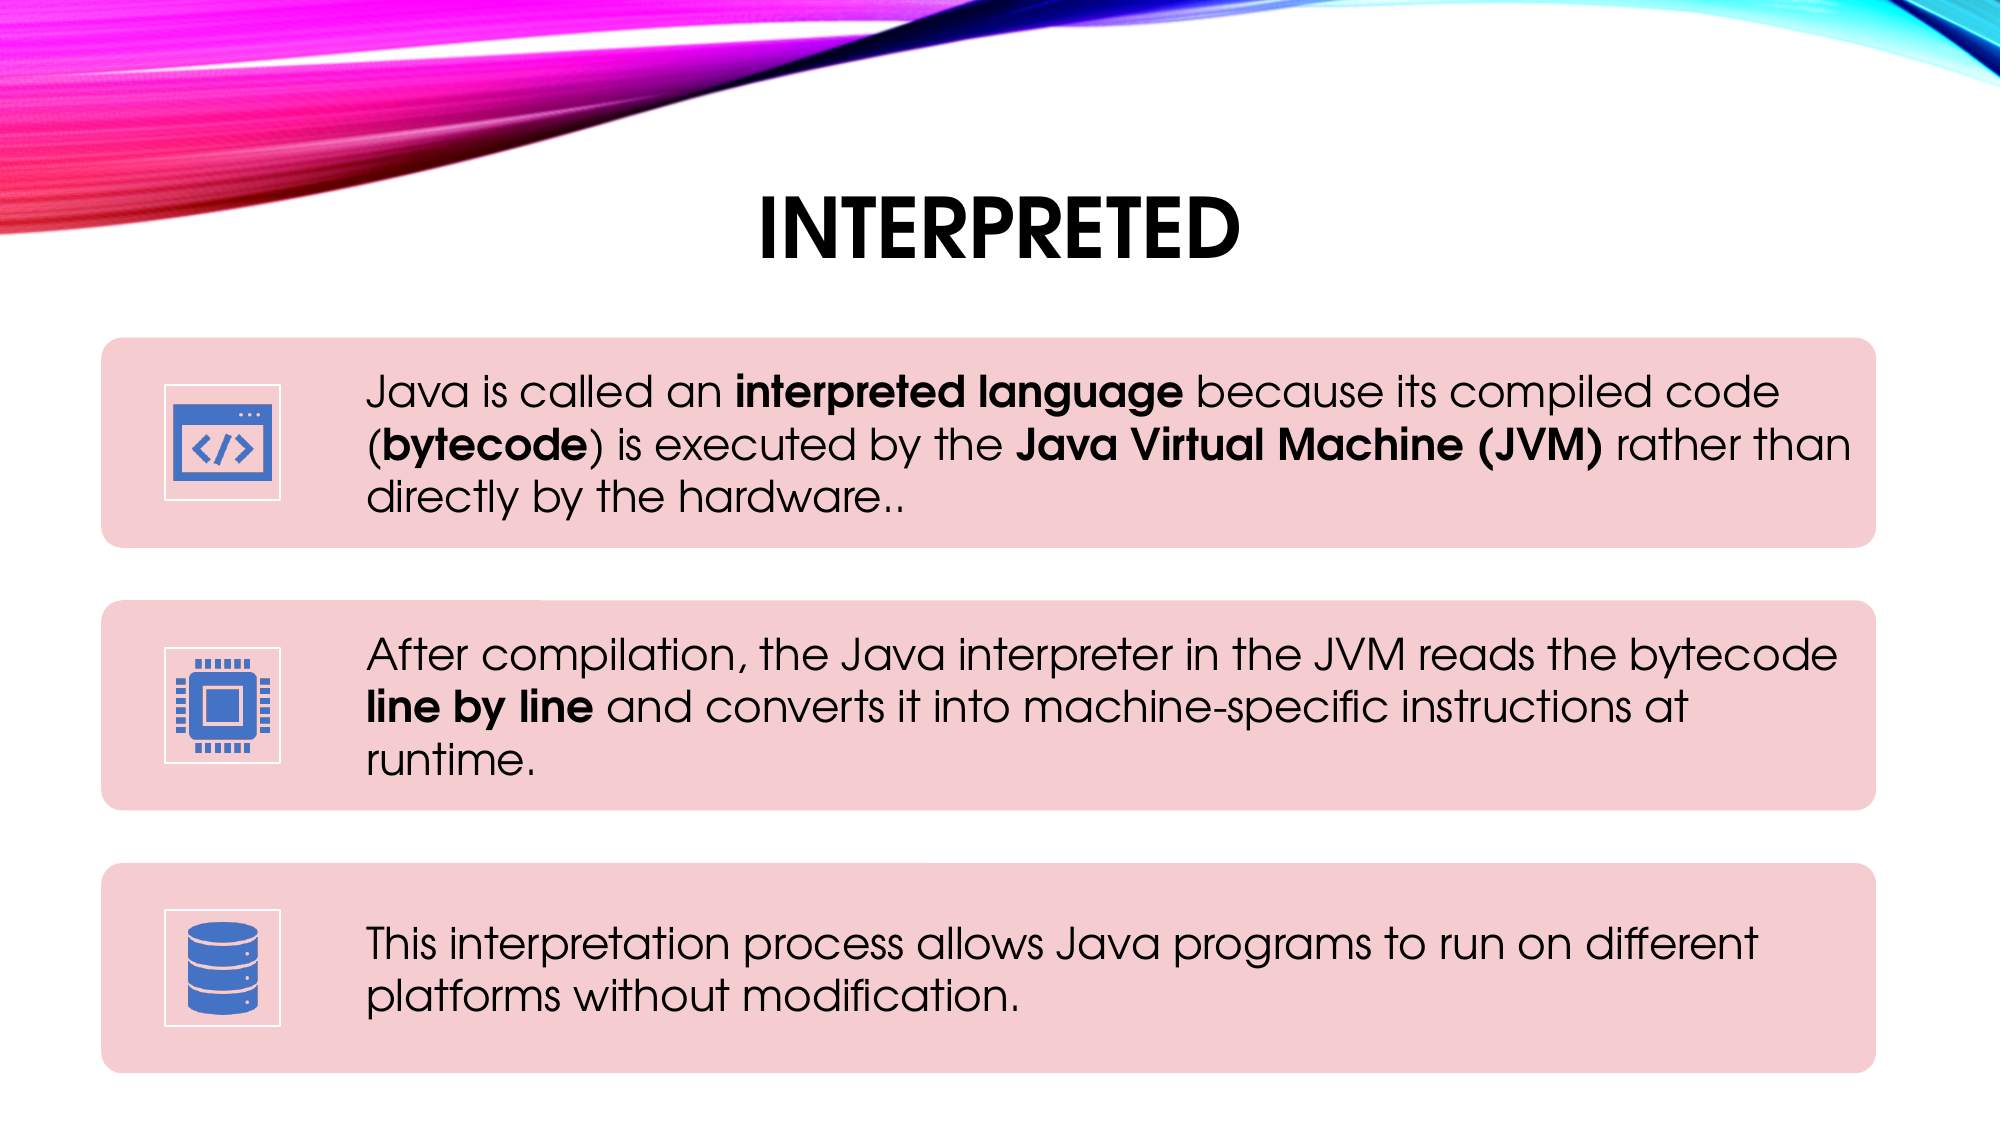

# INTERPRETED
Java is called an interpreted language because its compiled code (bytecode) is executed by the Java Virtual Machine (JVM) rather than directly by the hardware..
After compilation, the Java interpreter in the JVM reads the bytecode line by line and converts it into machine-specific instructions at runtime.
This interpretation process allows Java programs to run on different platforms without modification.